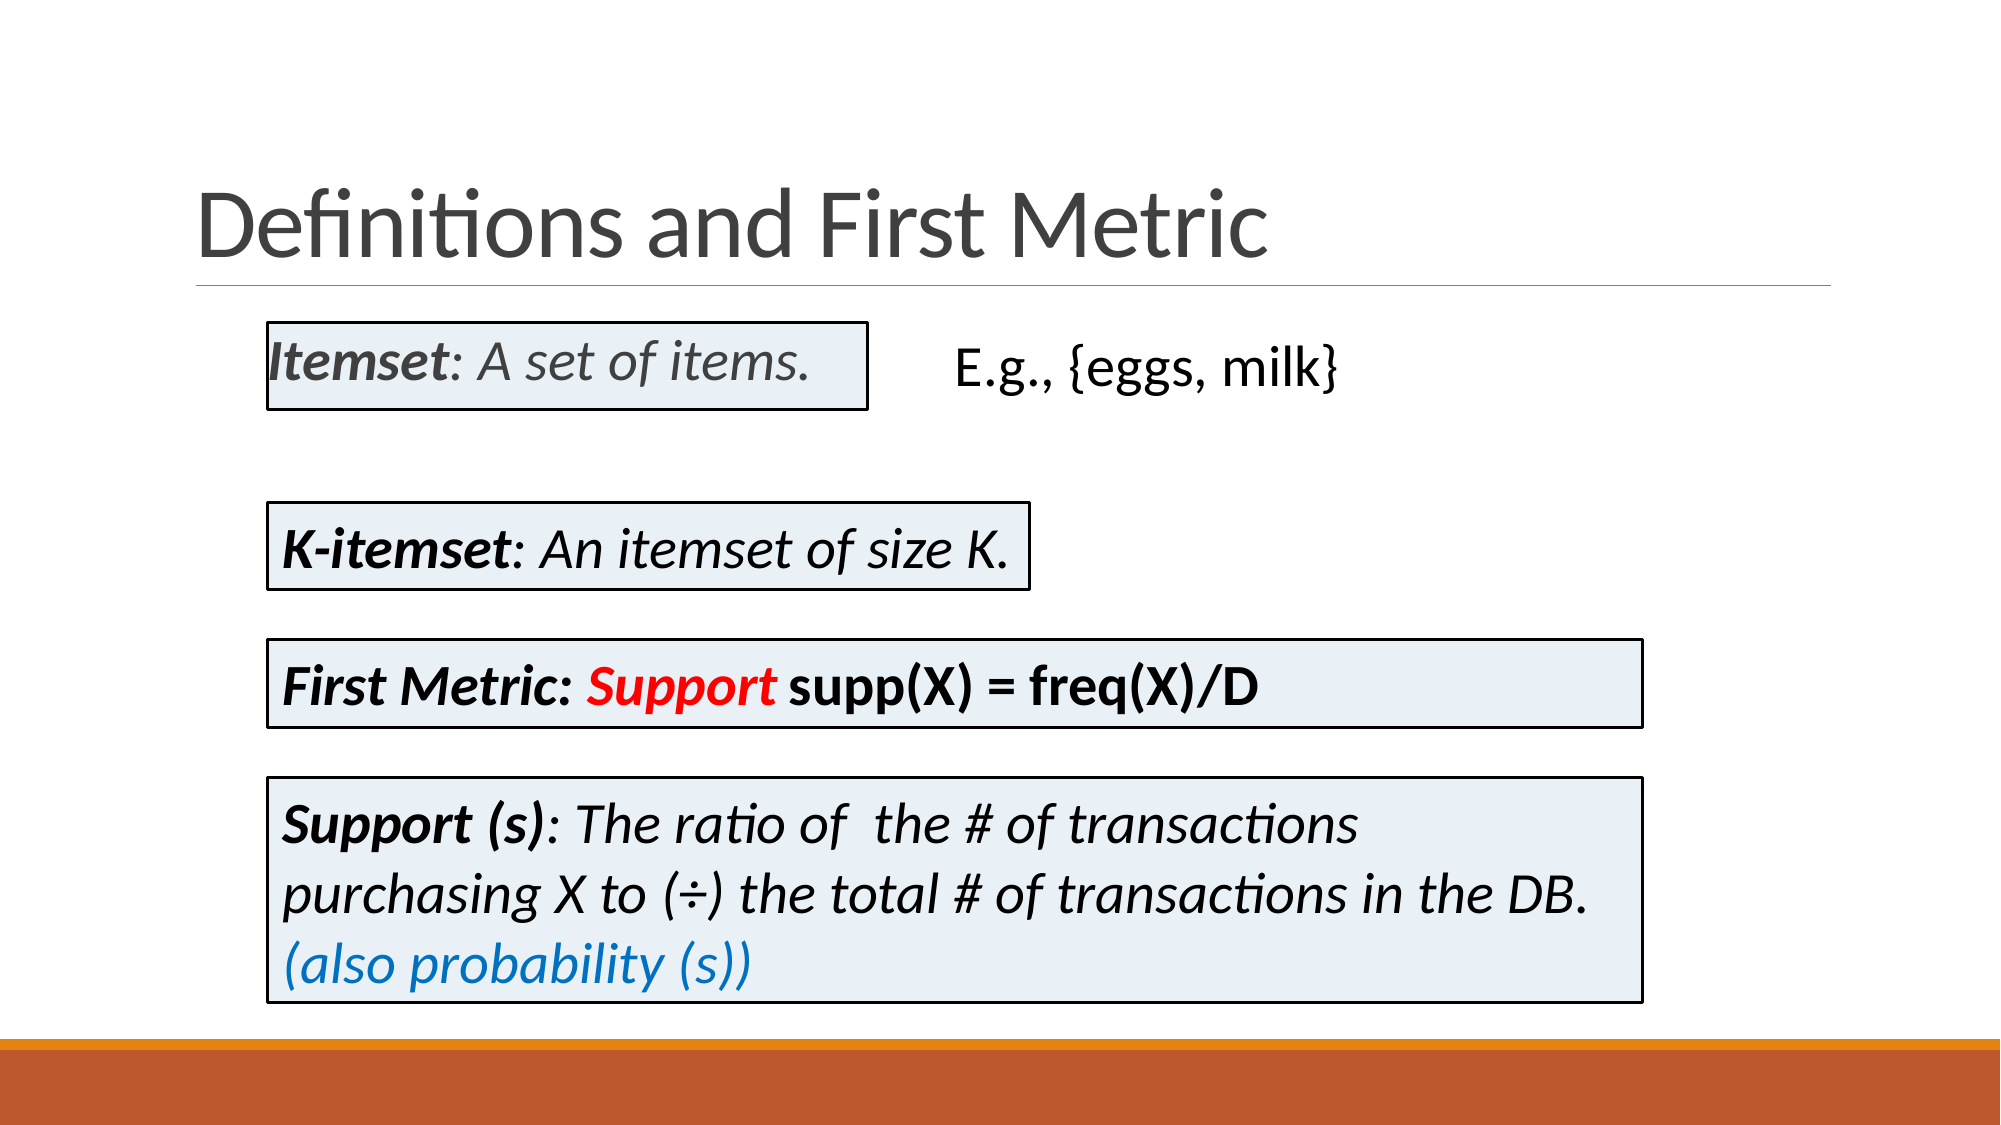

# Definitions and First Metric
E.g., {eggs, milk}

Itemset: A set of items.

K-itemset: An itemset of size K.

First Metric: Support	supp(X) = freq(X)/D
Support (s): The ratio of  the # of transactions  purchasing X to (÷) the total # of transactions in the DB. (also probability (s))